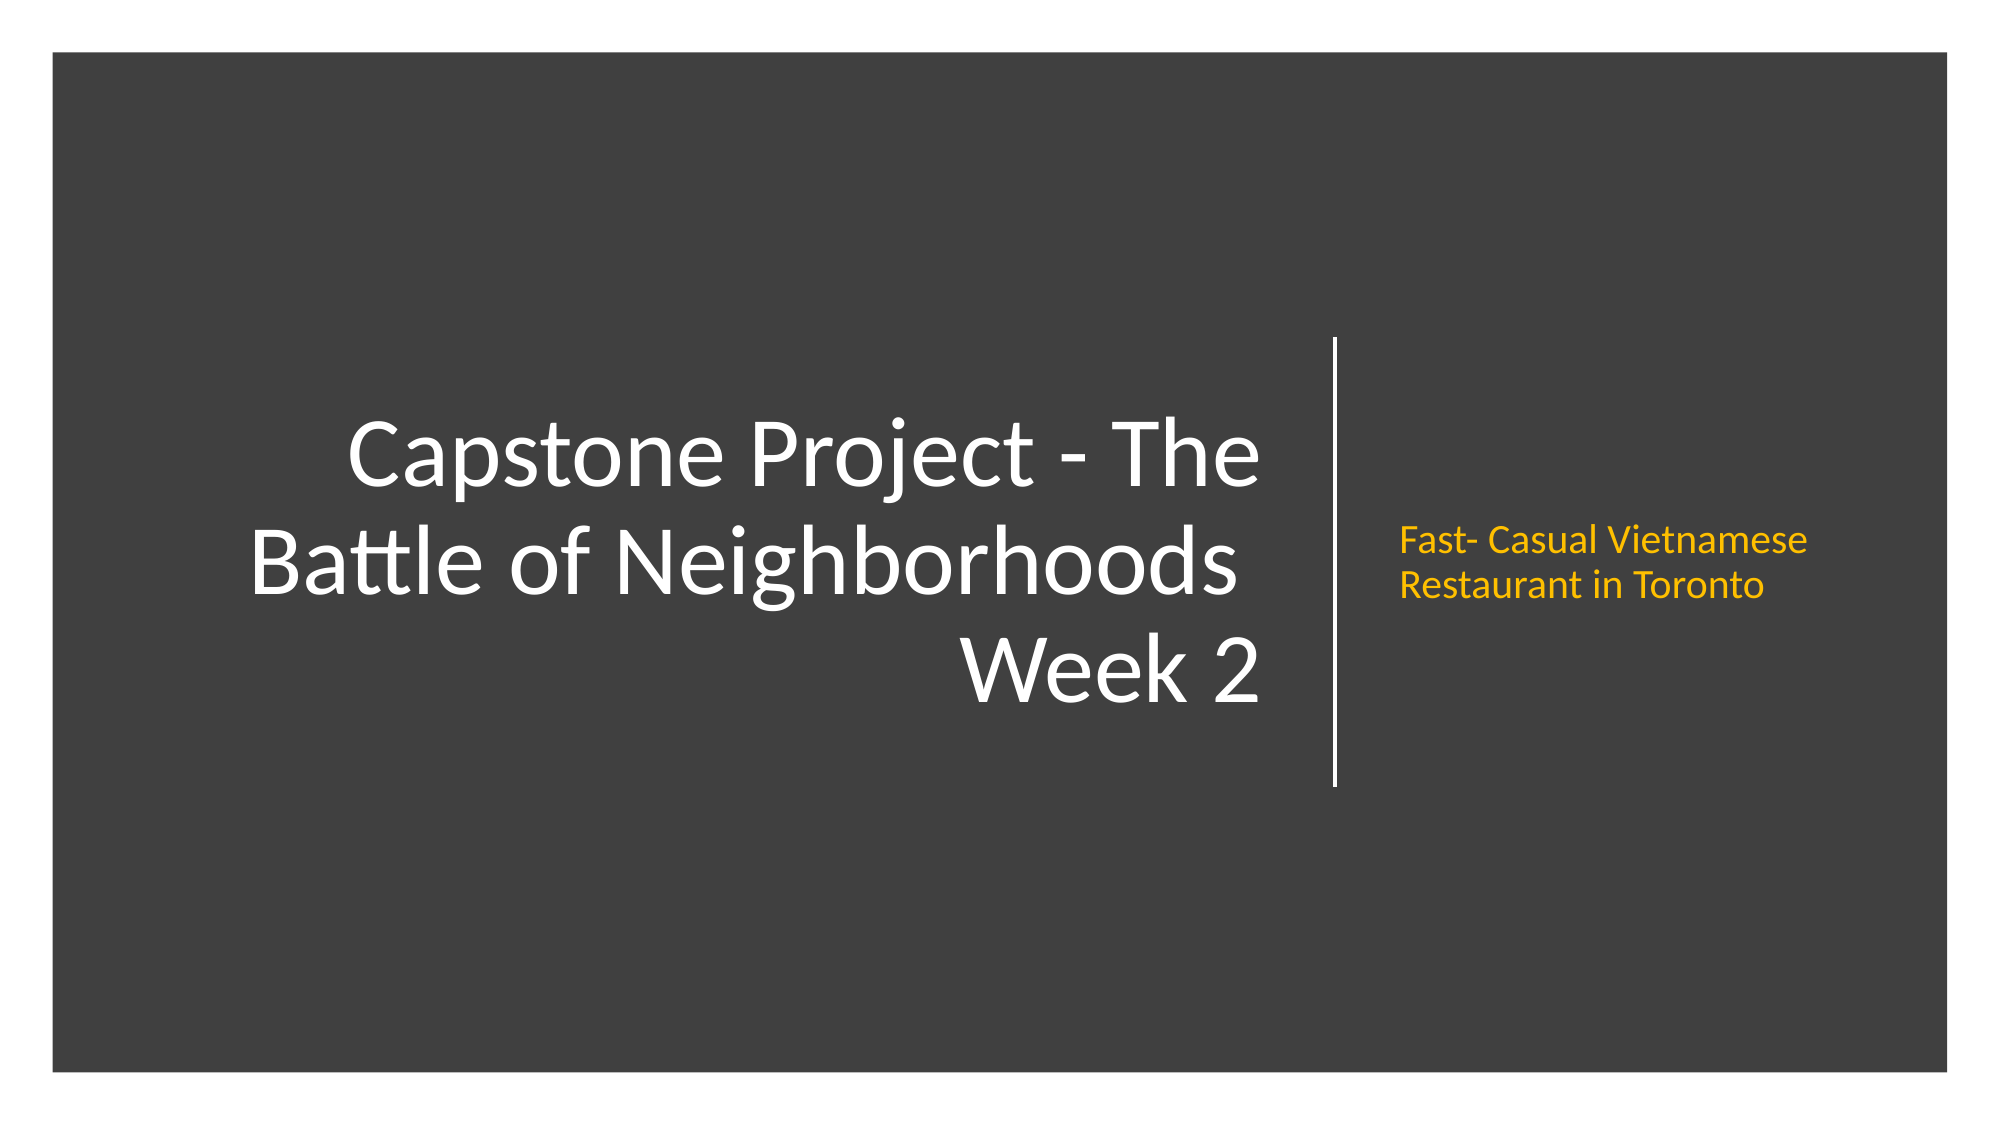

Fast- Casual Vietnamese Restaurant in Toronto
# Capstone Project - The Battle of Neighborhoods Week 2